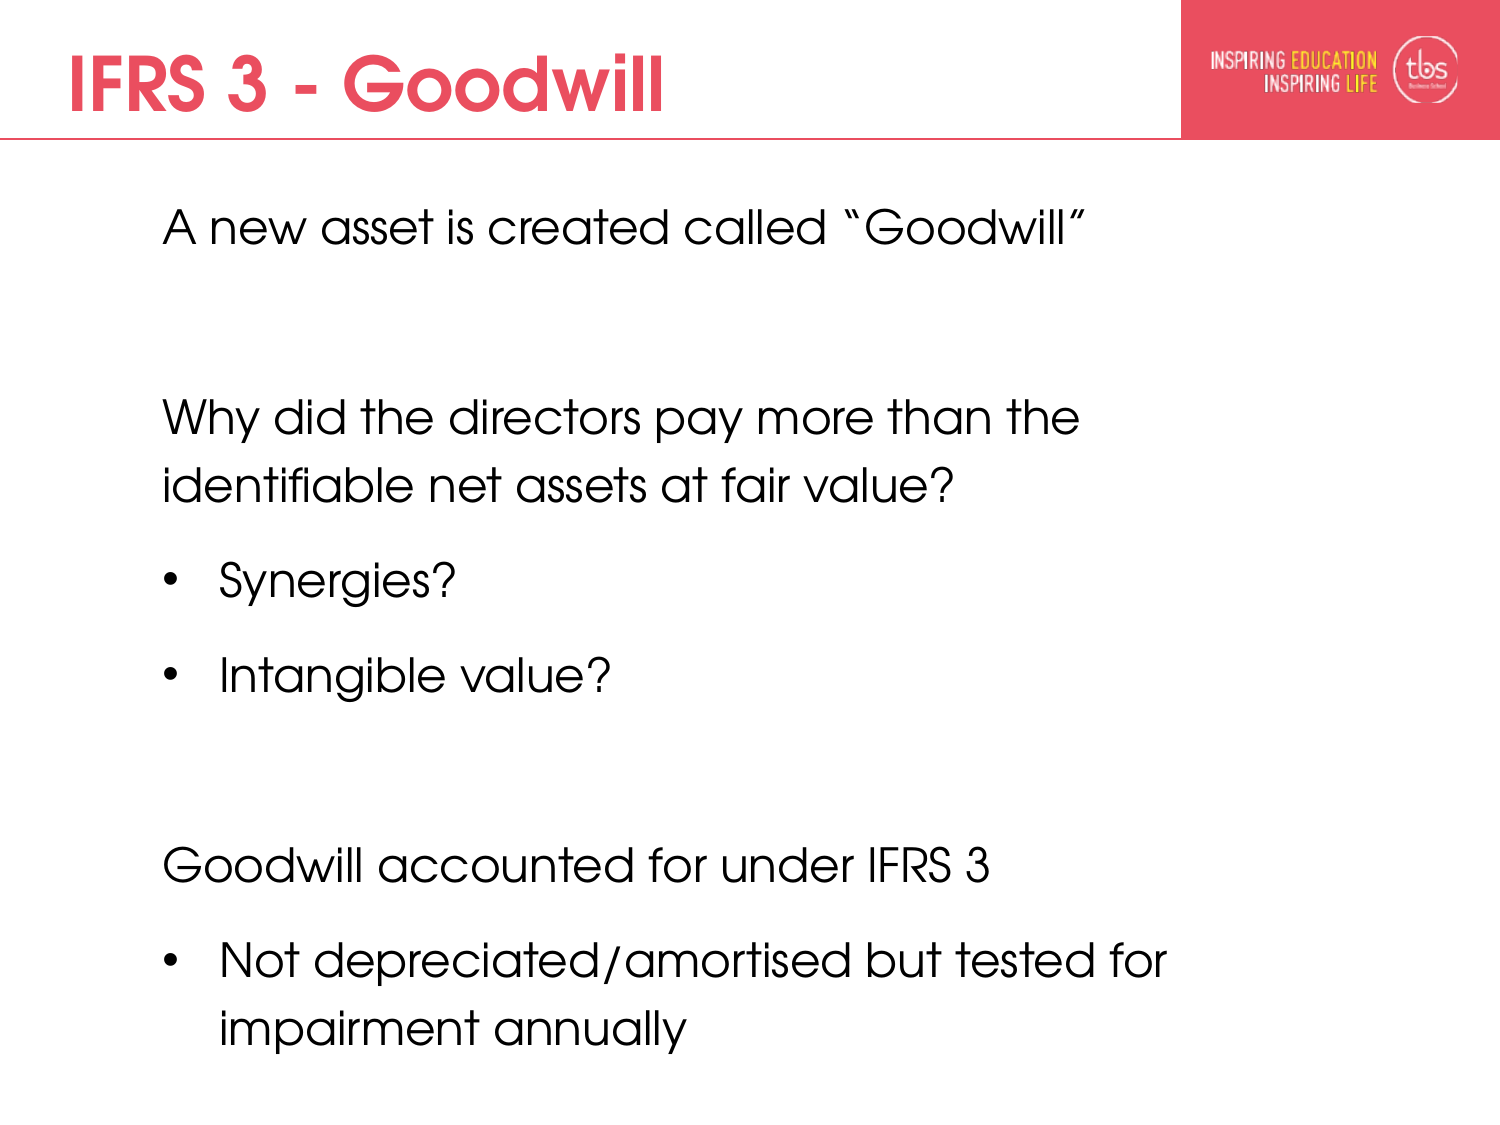

# IFRS 3 - Goodwill
A new asset is created called “Goodwill”

Why did the directors pay more than the identifiable net assets at fair value?
Synergies?
Intangible value?

Goodwill accounted for under IFRS 3
Not depreciated/amortised but tested for impairment annually